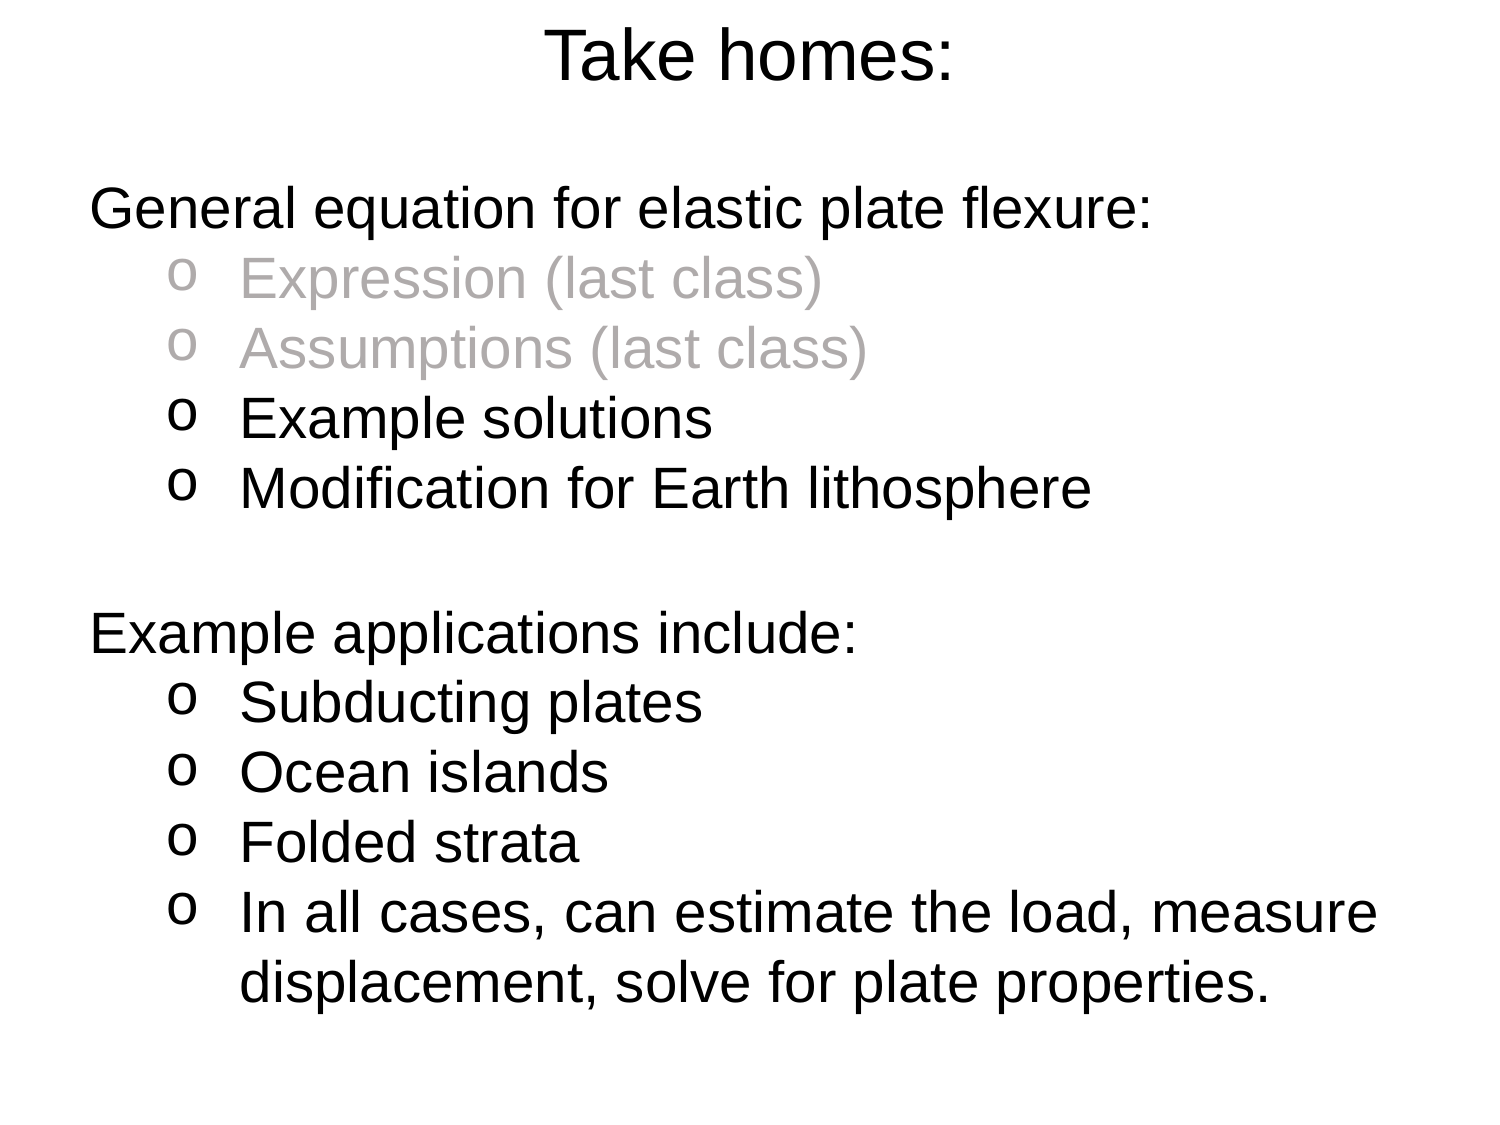

Take homes:

General equation for elastic plate flexure:
Expression (last class)
Assumptions (last class)
Example solutions
Modification for Earth lithosphere

Example applications include:
Subducting plates
Ocean islands
Folded strata
In all cases, can estimate the load, measure displacement, solve for plate properties.